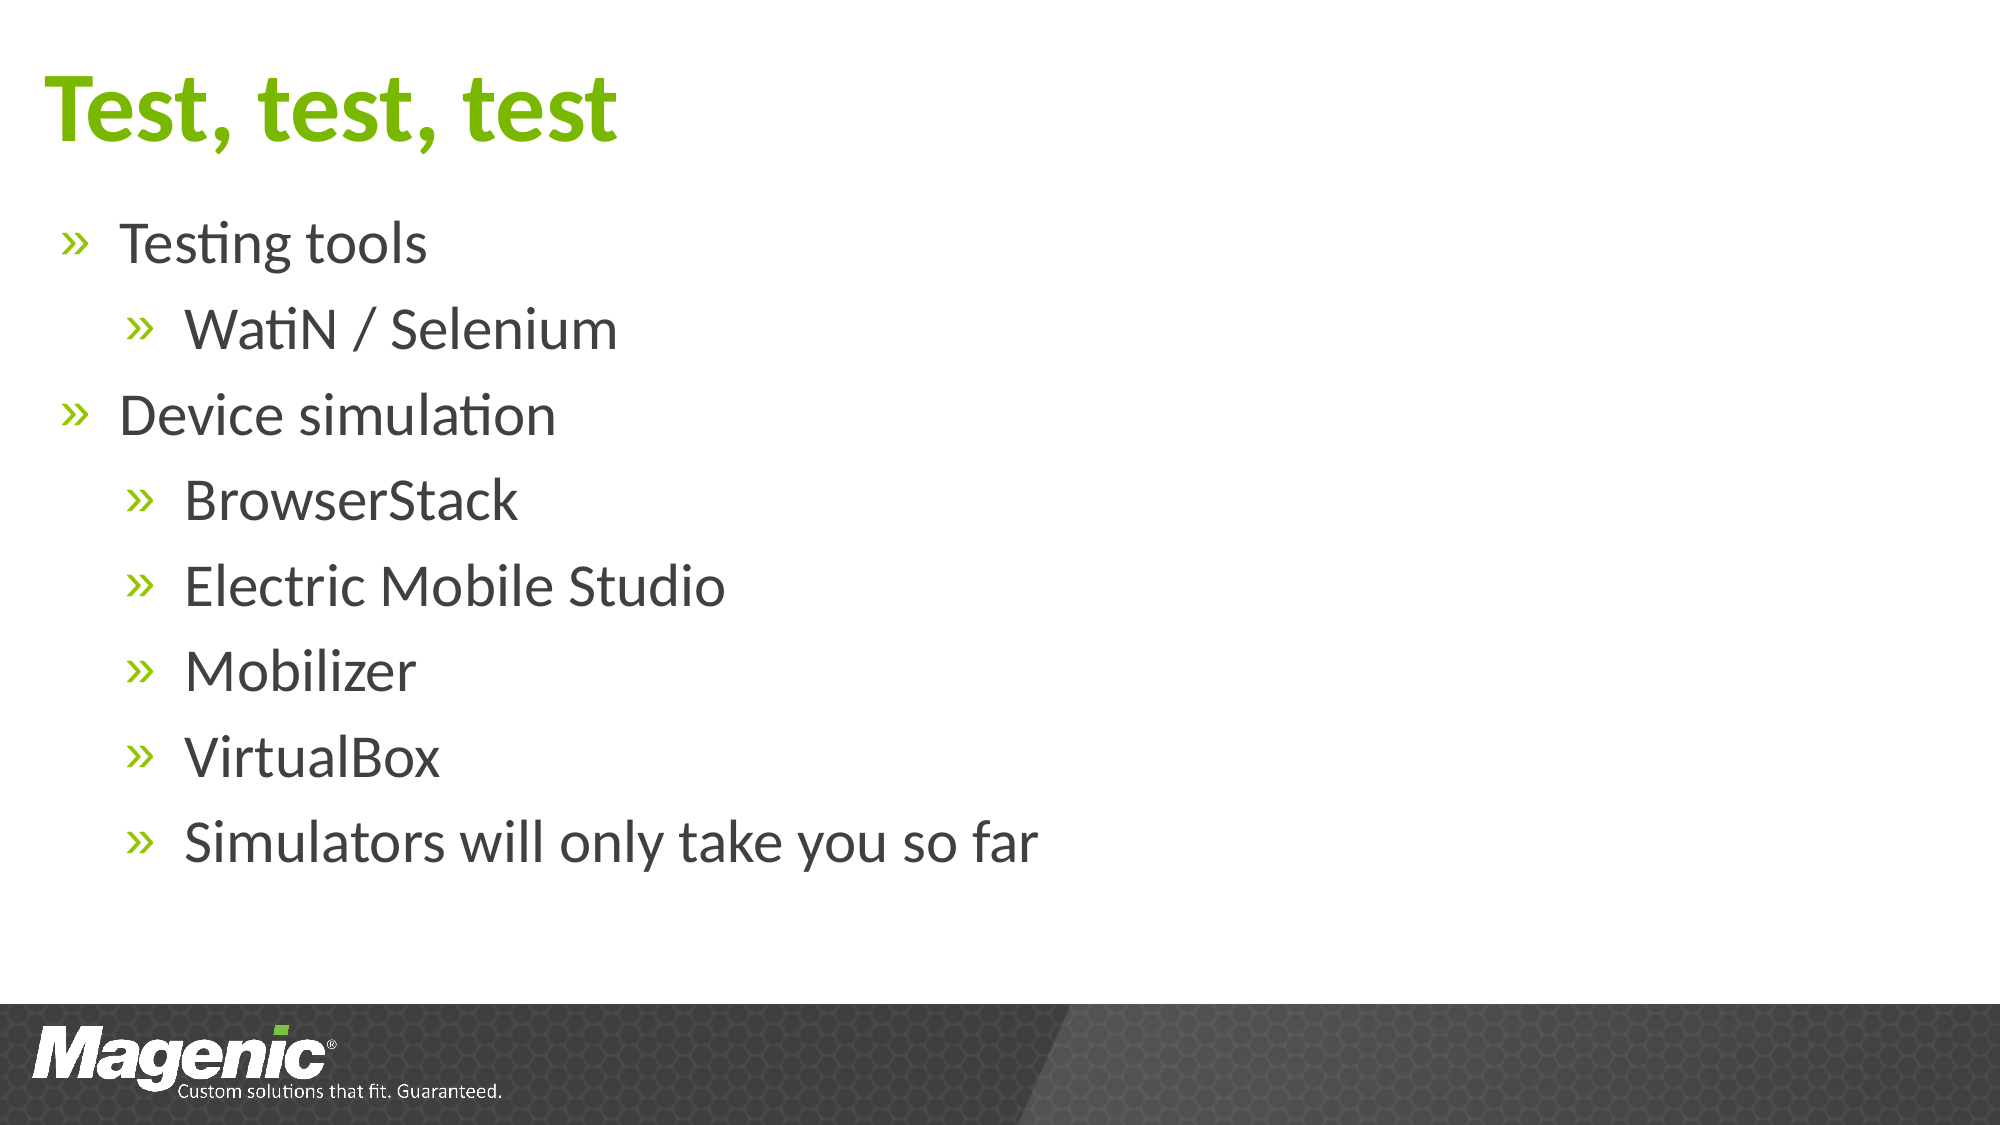

# Test, test, test
Testing tools
WatiN / Selenium
Device simulation
BrowserStack
Electric Mobile Studio
Mobilizer
VirtualBox
Simulators will only take you so far